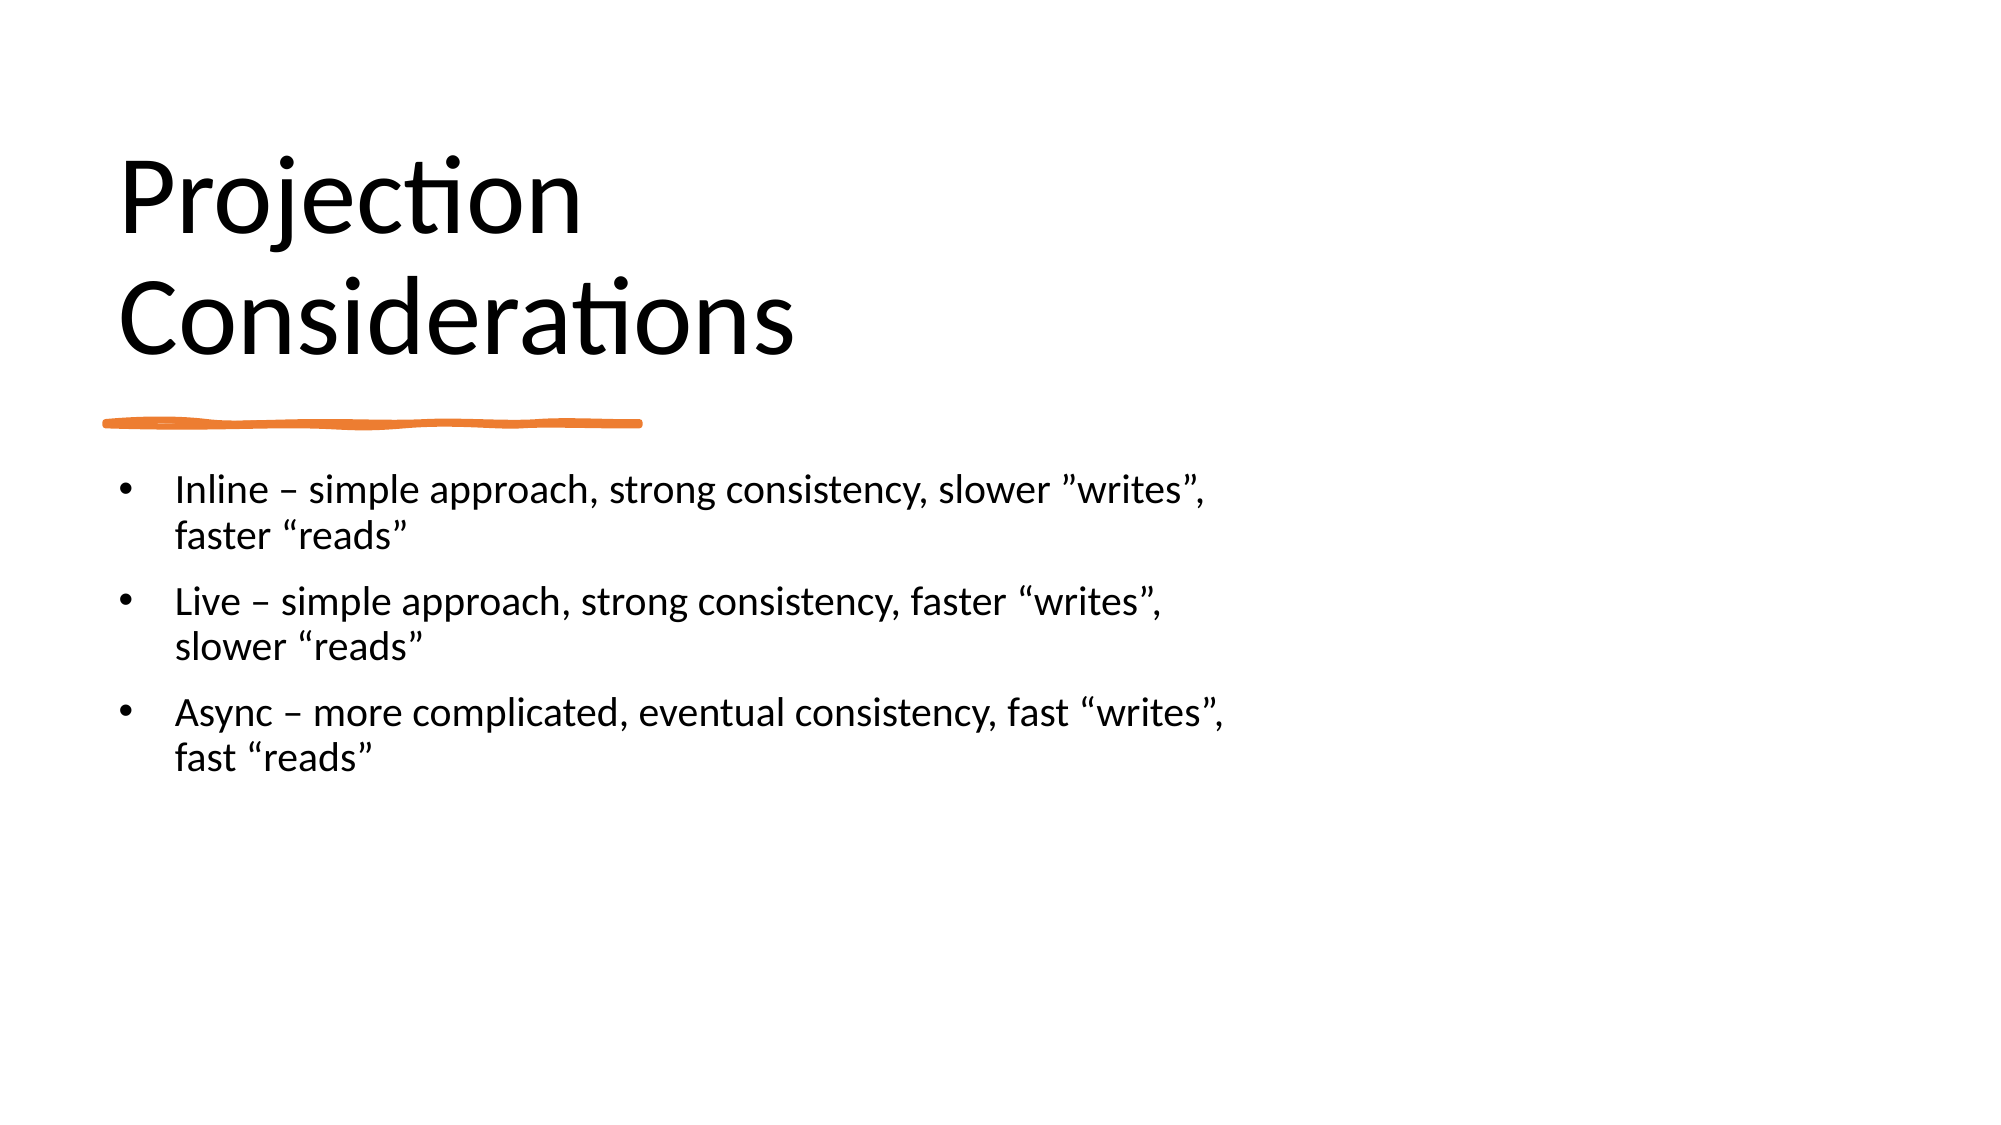

# Projection Considerations

Inline – simple approach, strong consistency, slower ”writes”, faster “reads”
Live – simple approach, strong consistency, faster “writes”, slower “reads”
Async – more complicated, eventual consistency, fast “writes”, fast “reads”